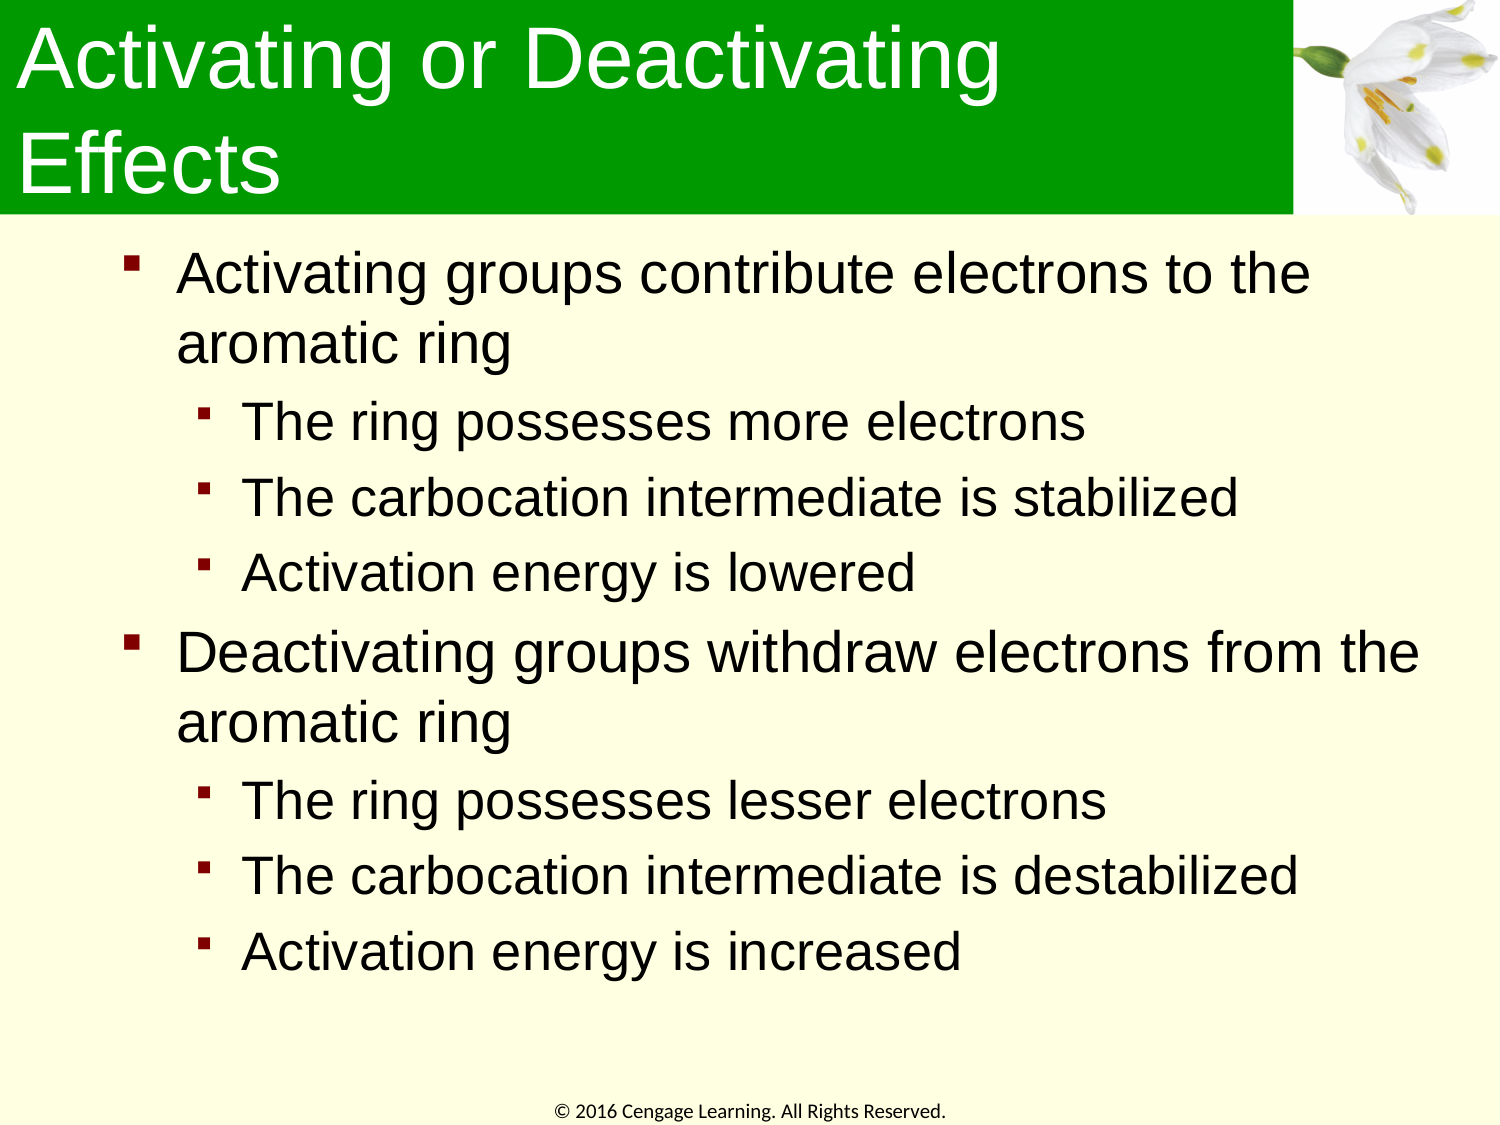

# Activating or Deactivating Effects
Activating groups contribute electrons to the aromatic ring
The ring possesses more electrons
The carbocation intermediate is stabilized
Activation energy is lowered
Deactivating groups withdraw electrons from the aromatic ring
The ring possesses lesser electrons
The carbocation intermediate is destabilized
Activation energy is increased